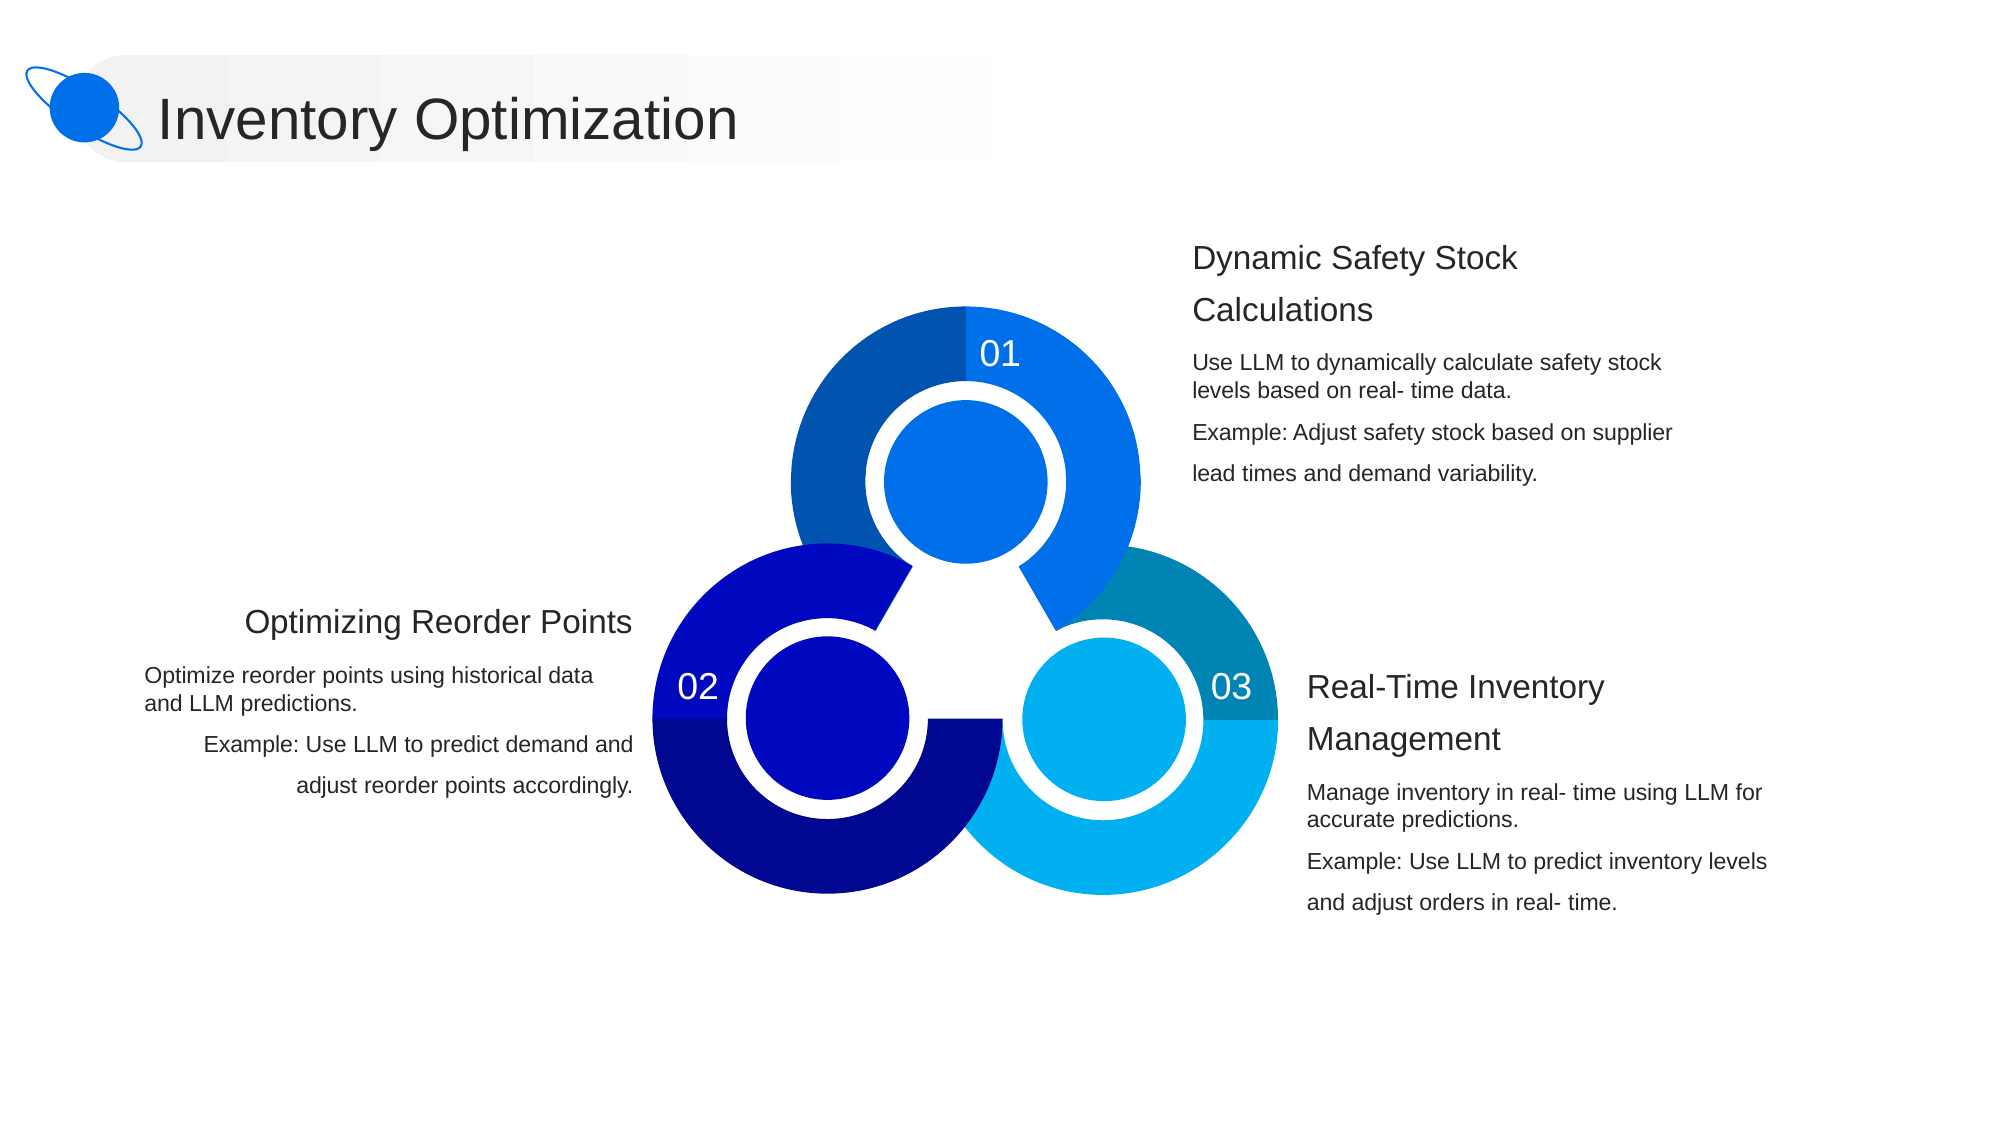

Inventory Optimization
Dynamic Safety Stock Calculations

01
Use LLM to dynamically calculate safety stock levels based on real- time data.
Example: Adjust safety stock based on supplier lead times and demand variability.

Optimizing Reorder Points

02
03
Real-Time Inventory Management
Optimize reorder points using historical data and LLM predictions.
Example: Use LLM to predict demand and adjust reorder points accordingly.

Manage inventory in real- time using LLM for accurate predictions.
Example: Use LLM to predict inventory levels and adjust orders in real- time.